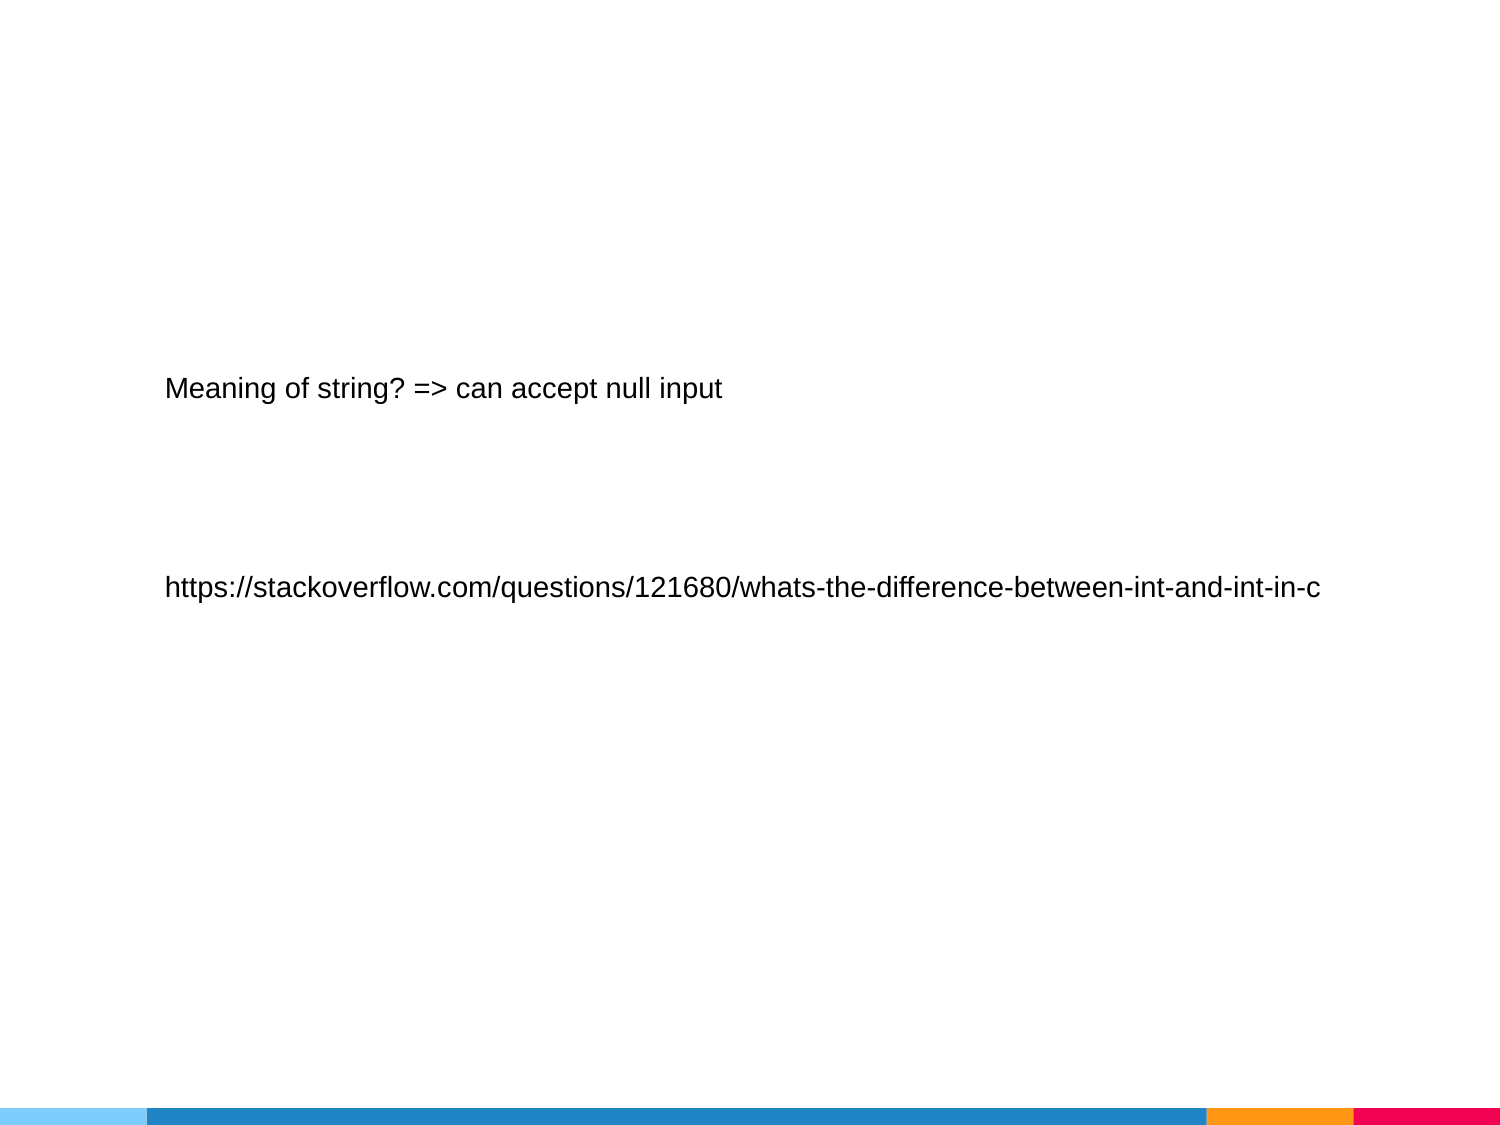

Meaning of string? => can accept null input

https://stackoverflow.com/questions/121680/whats-the-difference-between-int-and-int-in-c